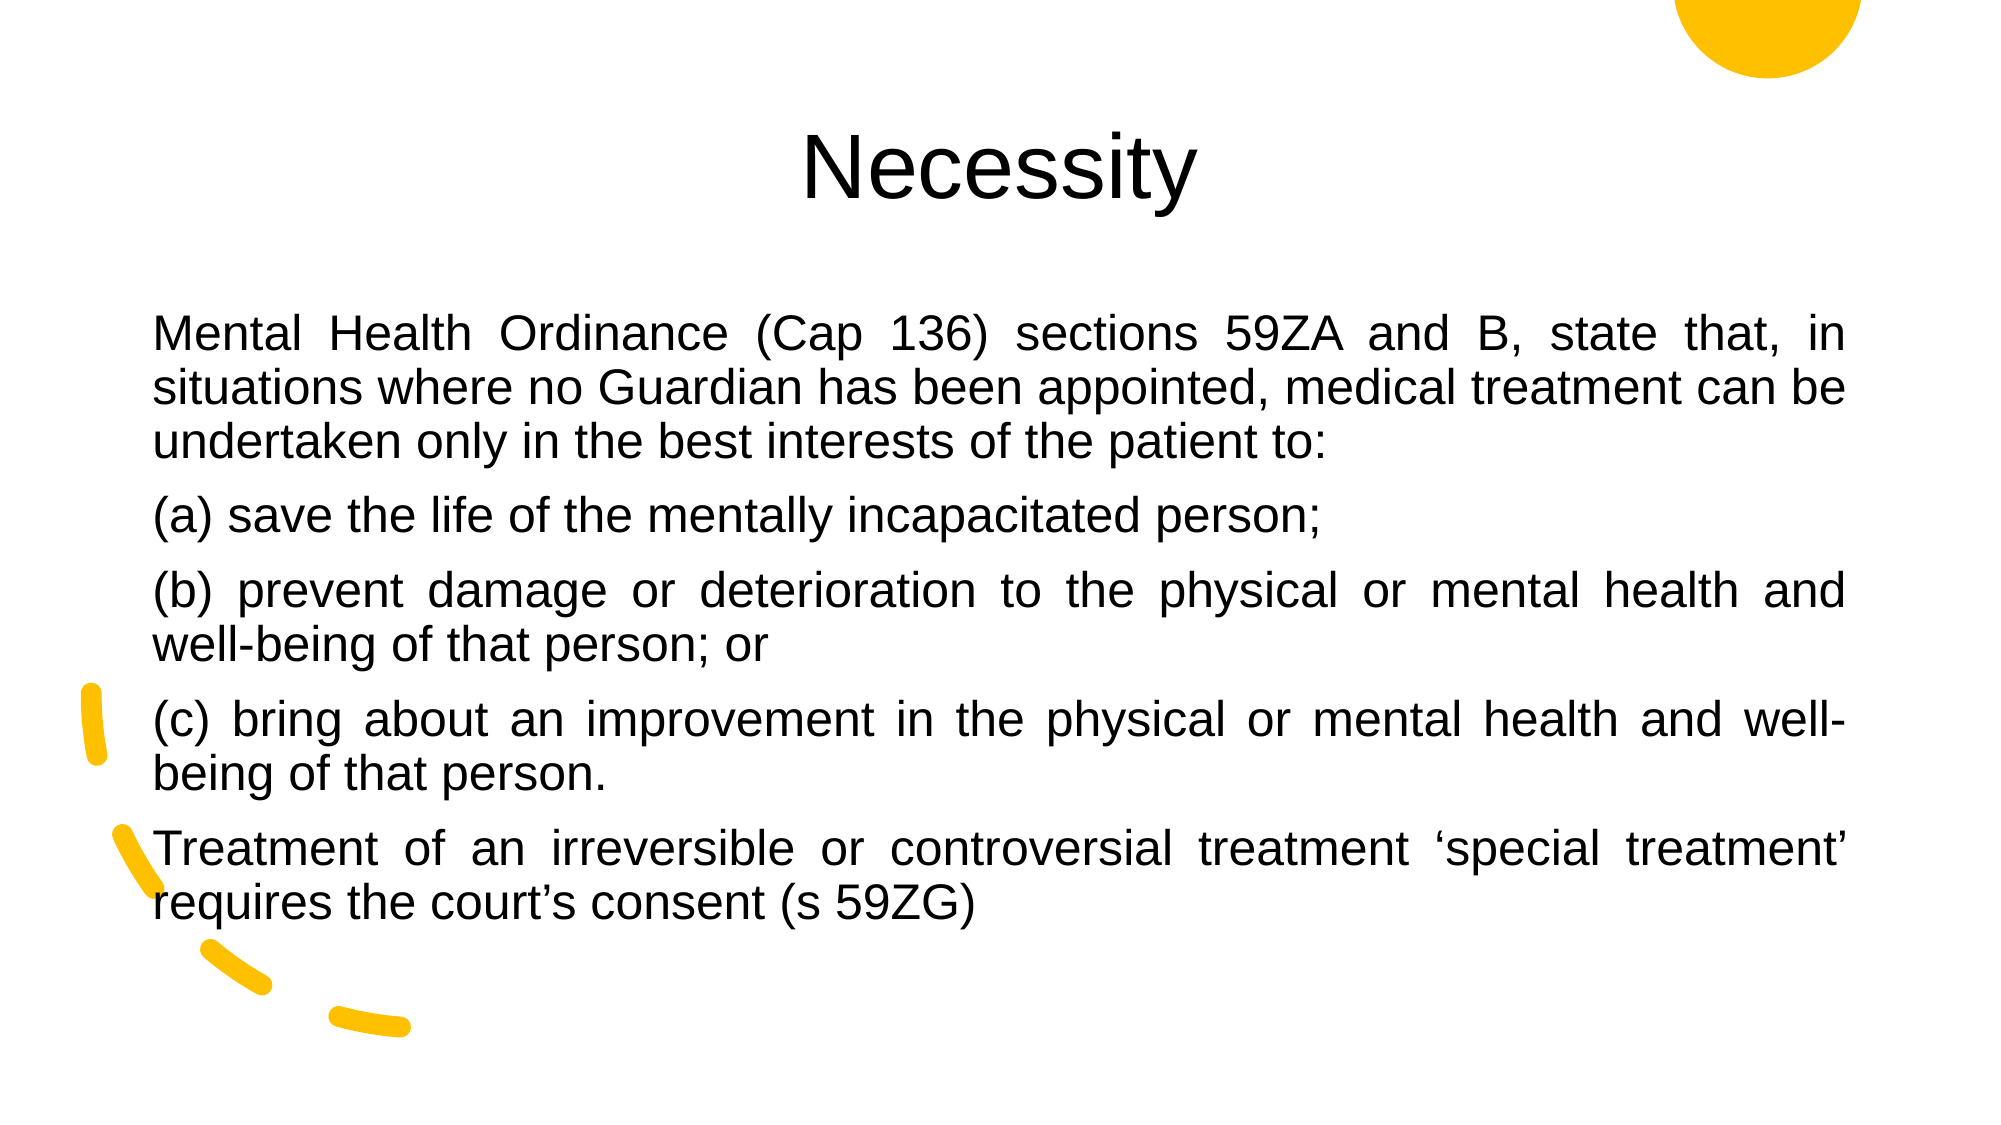

# Necessity
Mental Health Ordinance (Cap 136) sections 59ZA and B, state that, in situations where no Guardian has been appointed, medical treatment can be undertaken only in the best interests of the patient to:
(a) save the life of the mentally incapacitated person;
(b) prevent damage or deterioration to the physical or mental health and well-being of that person; or
(c) bring about an improvement in the physical or mental health and well-being of that person.
Treatment of an irreversible or controversial treatment ‘special treatment’ requires the court’s consent (s 59ZG)